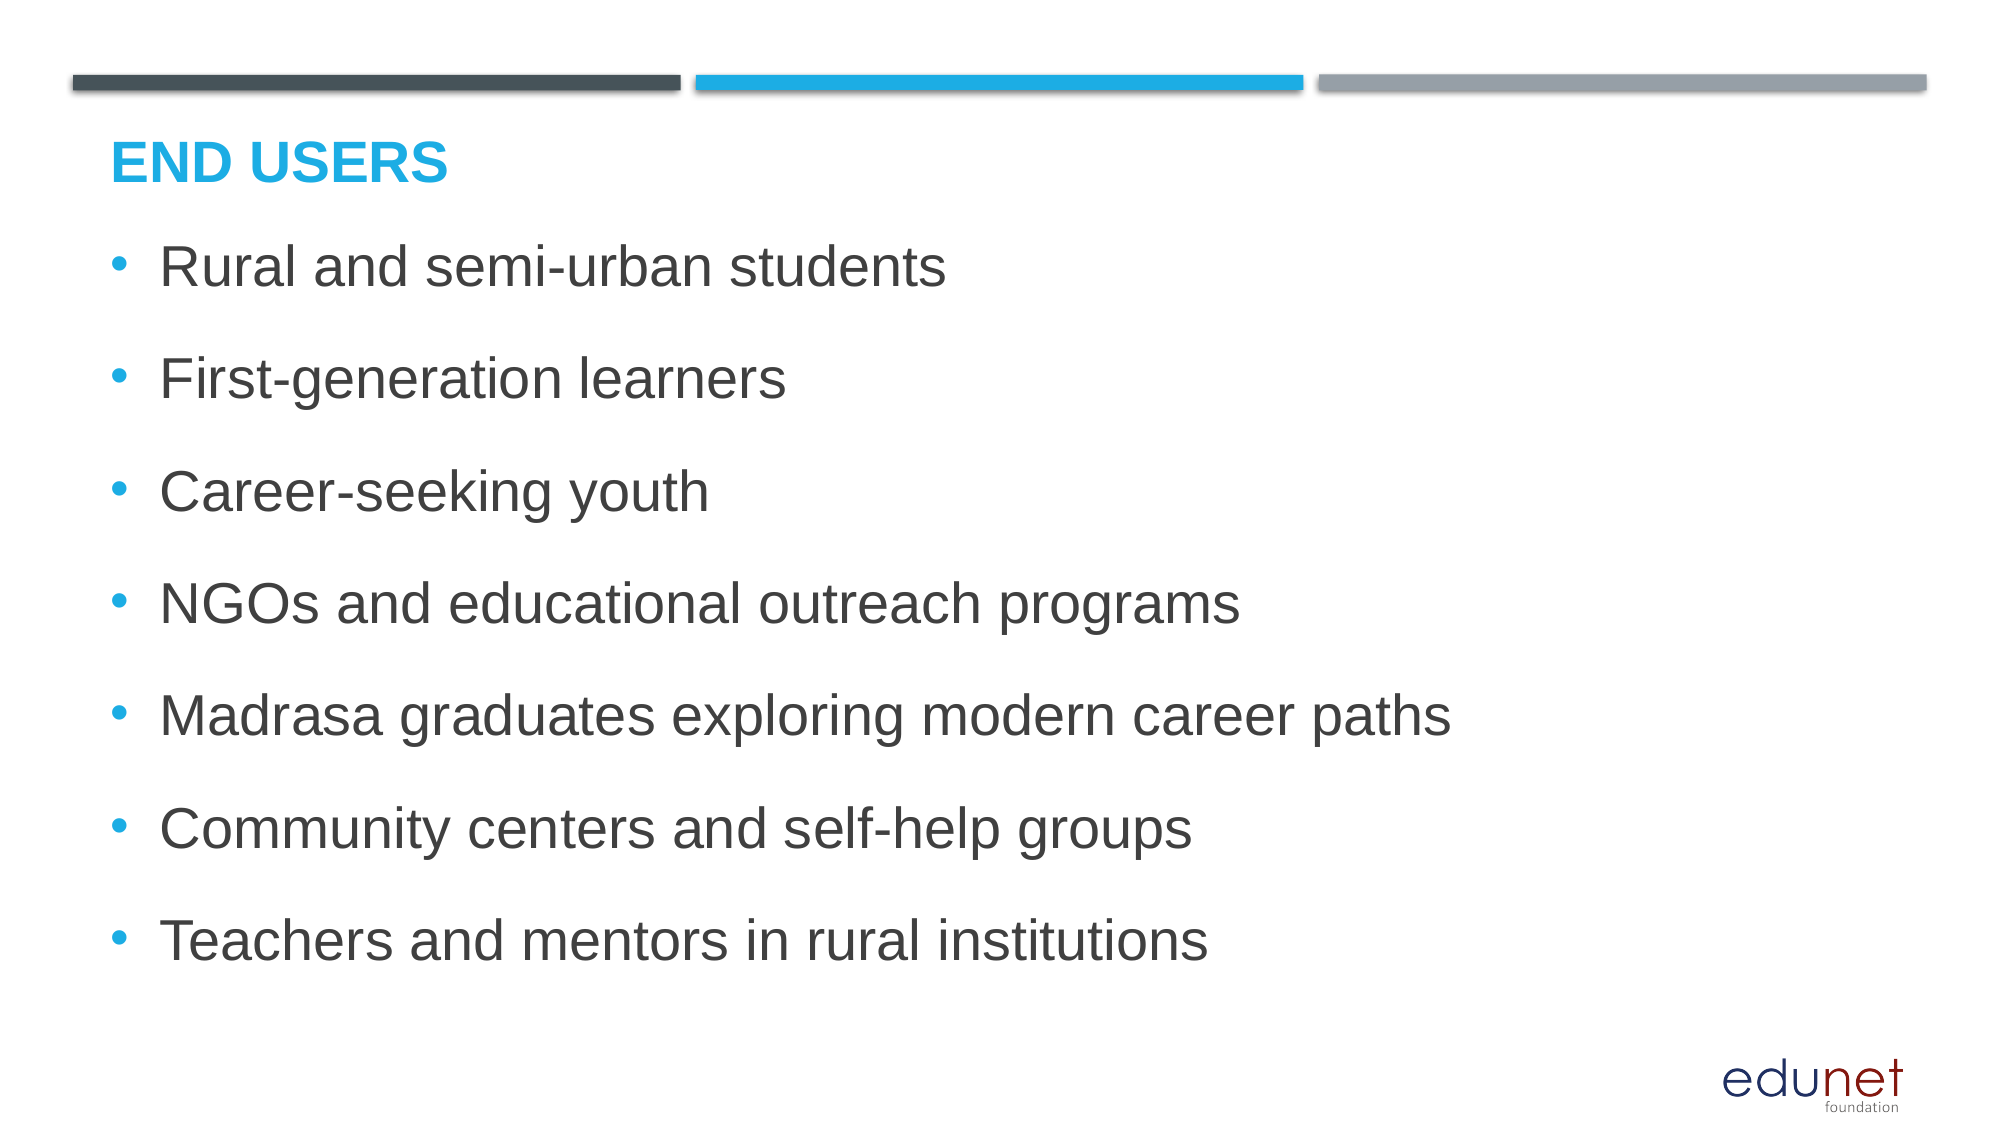

# End users
Rural and semi-urban students
First-generation learners
Career-seeking youth
NGOs and educational outreach programs
Madrasa graduates exploring modern career paths
Community centers and self-help groups
Teachers and mentors in rural institutions